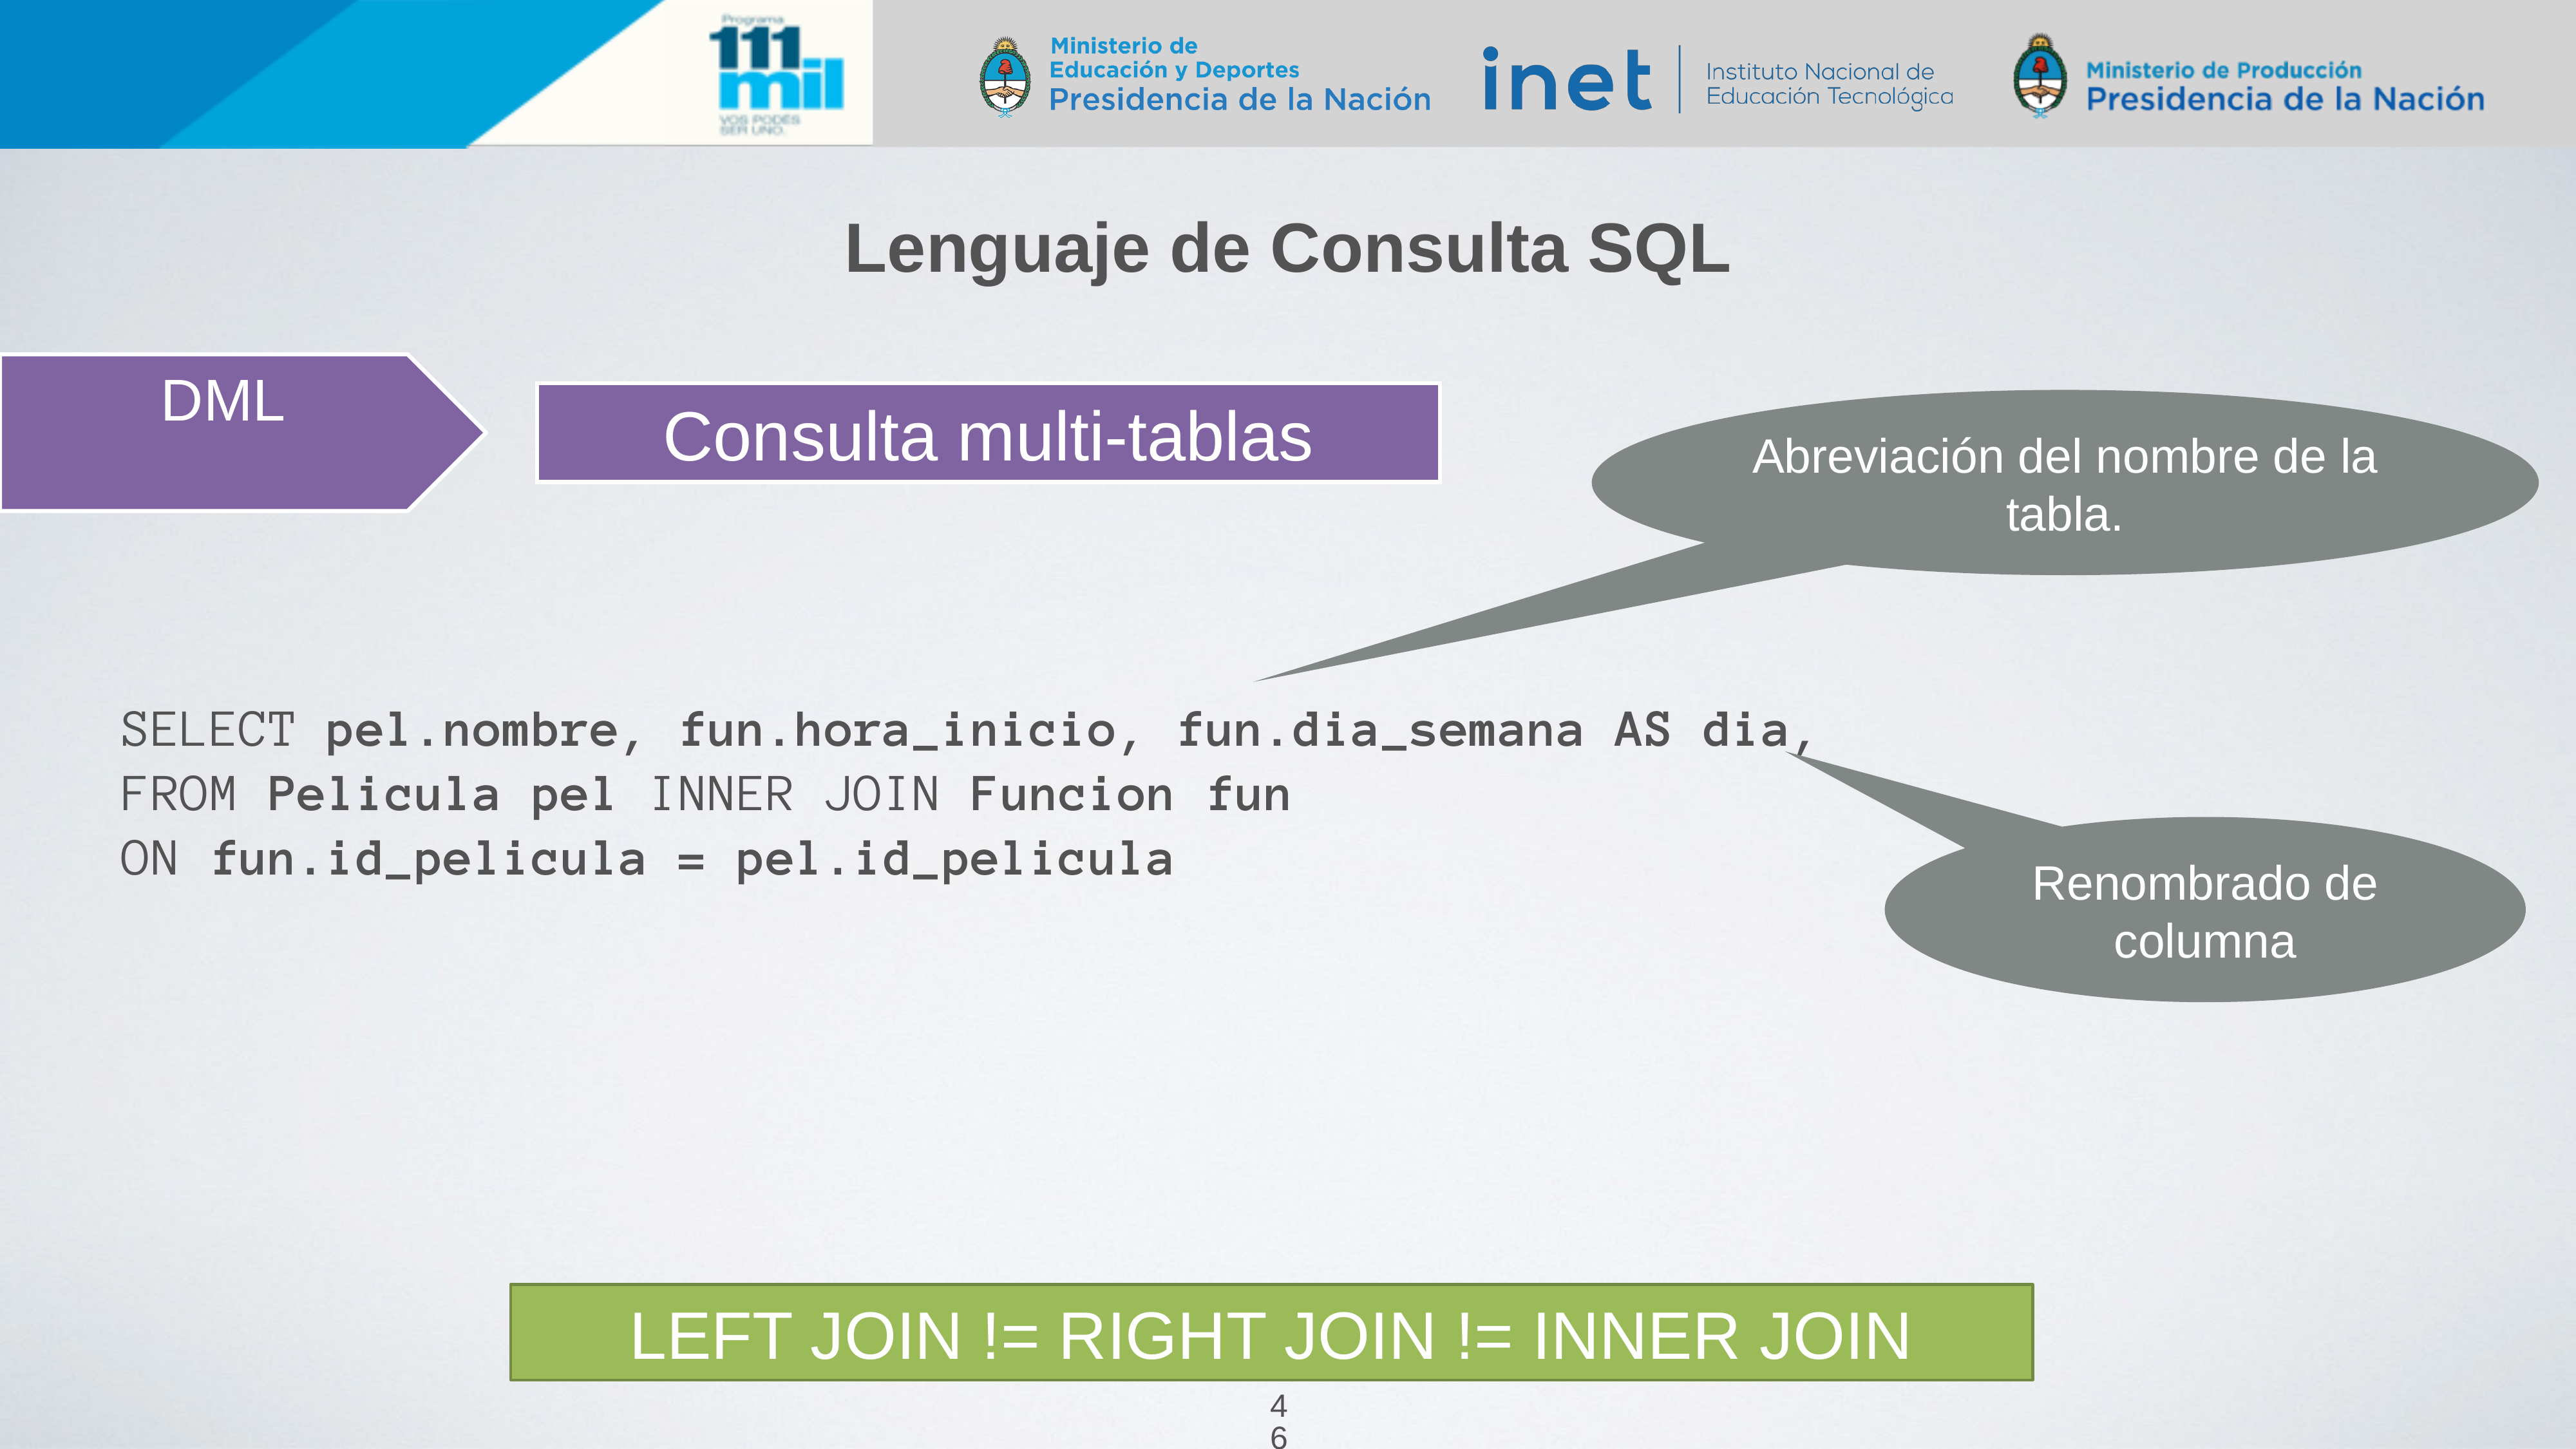

Lenguaje de Consulta SQL
DML

Consulta multi-tablas
Abreviación del nombre de la tabla.
SELECT pel.nombre, fun.hora_inicio, fun.dia_semana AS dia,
FROM Pelicula pel INNER JOIN Funcion fun
ON fun.id_pelicula = pel.id_pelicula
Renombrado de columna
LEFT JOIN != RIGHT JOIN != INNER JOIN
46